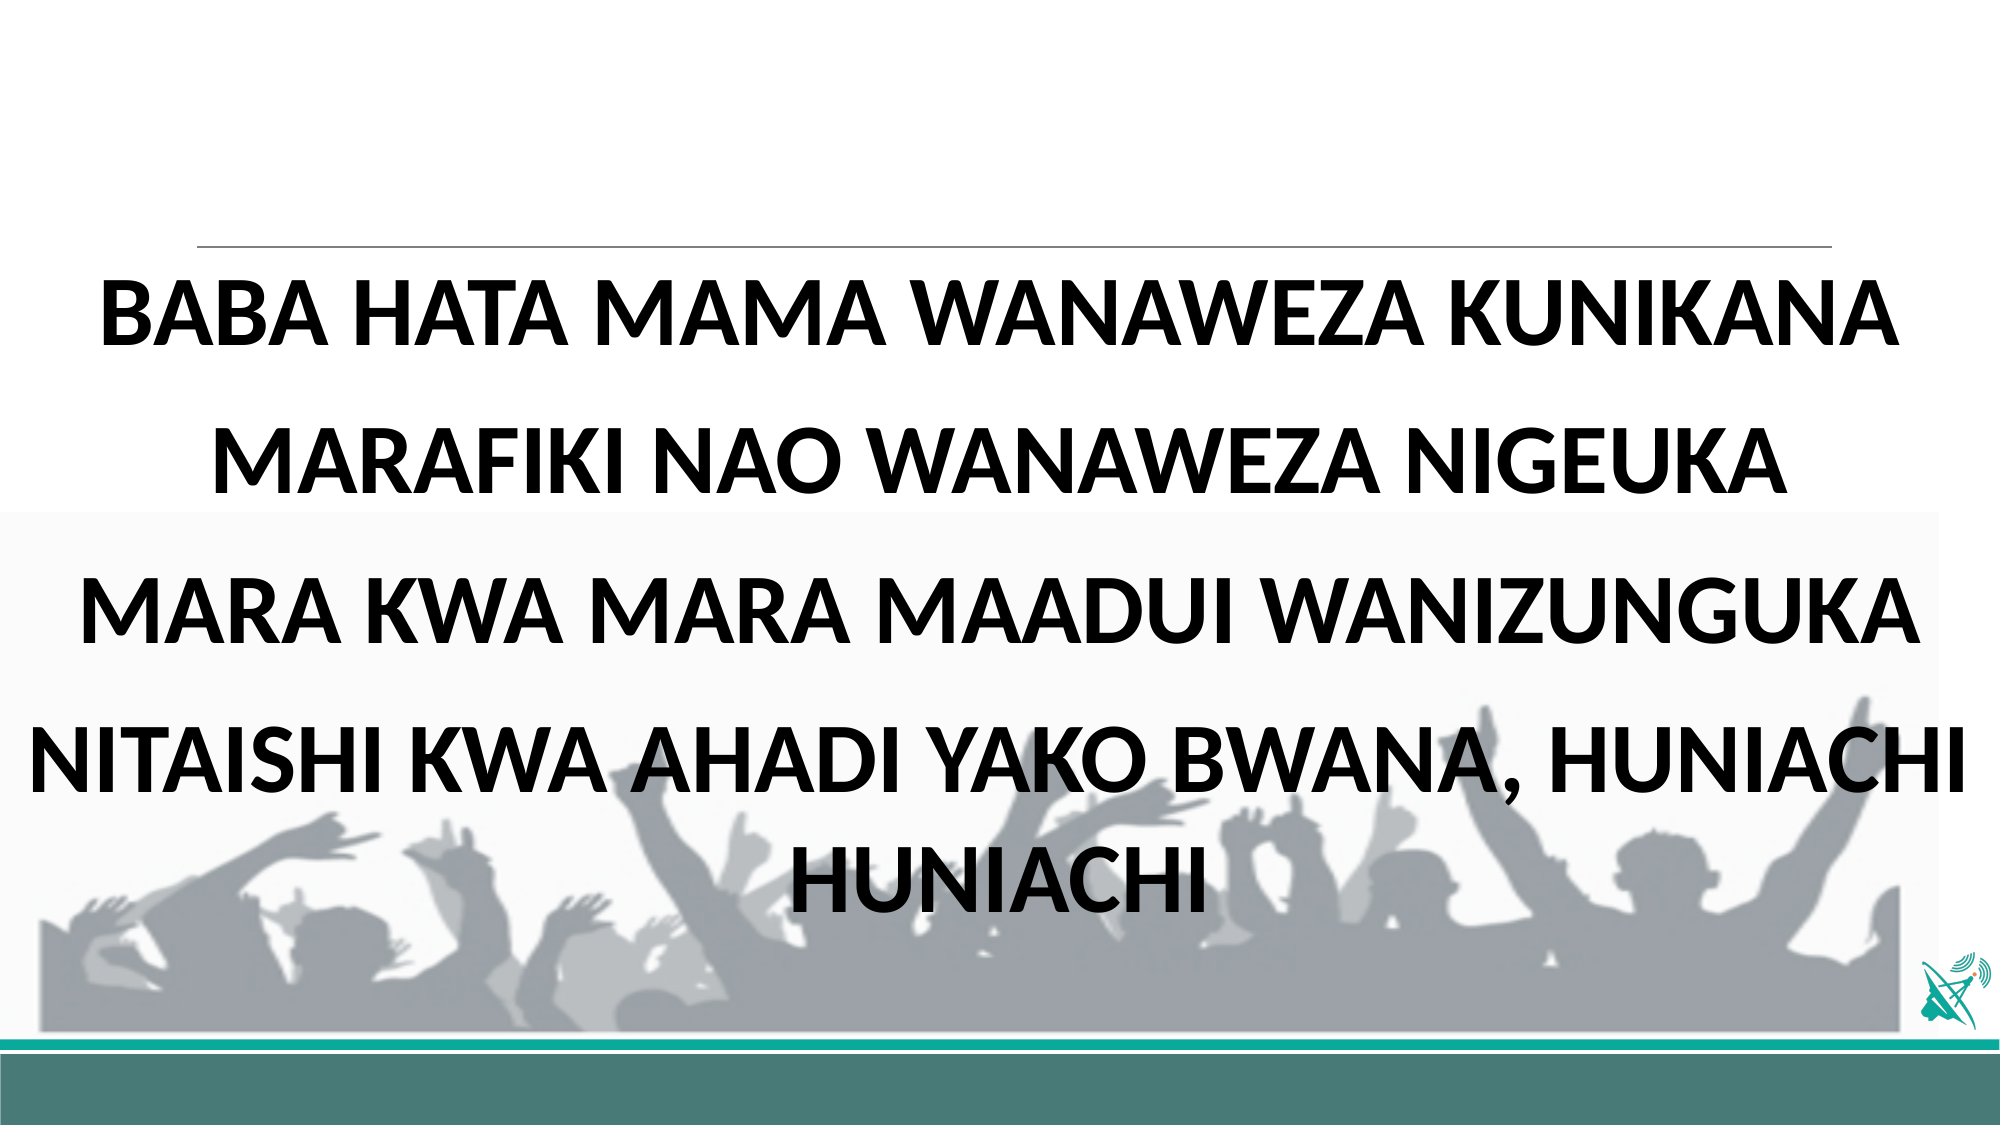

BABA HATA MAMA WANAWEZA KUNIKANA
MARAFIKI NAO WANAWEZA NIGEUKA
MARA KWA MARA MAADUI WANIZUNGUKA
NITAISHI KWA AHADI YAKO BWANA, HUNIACHI HUNIACHI